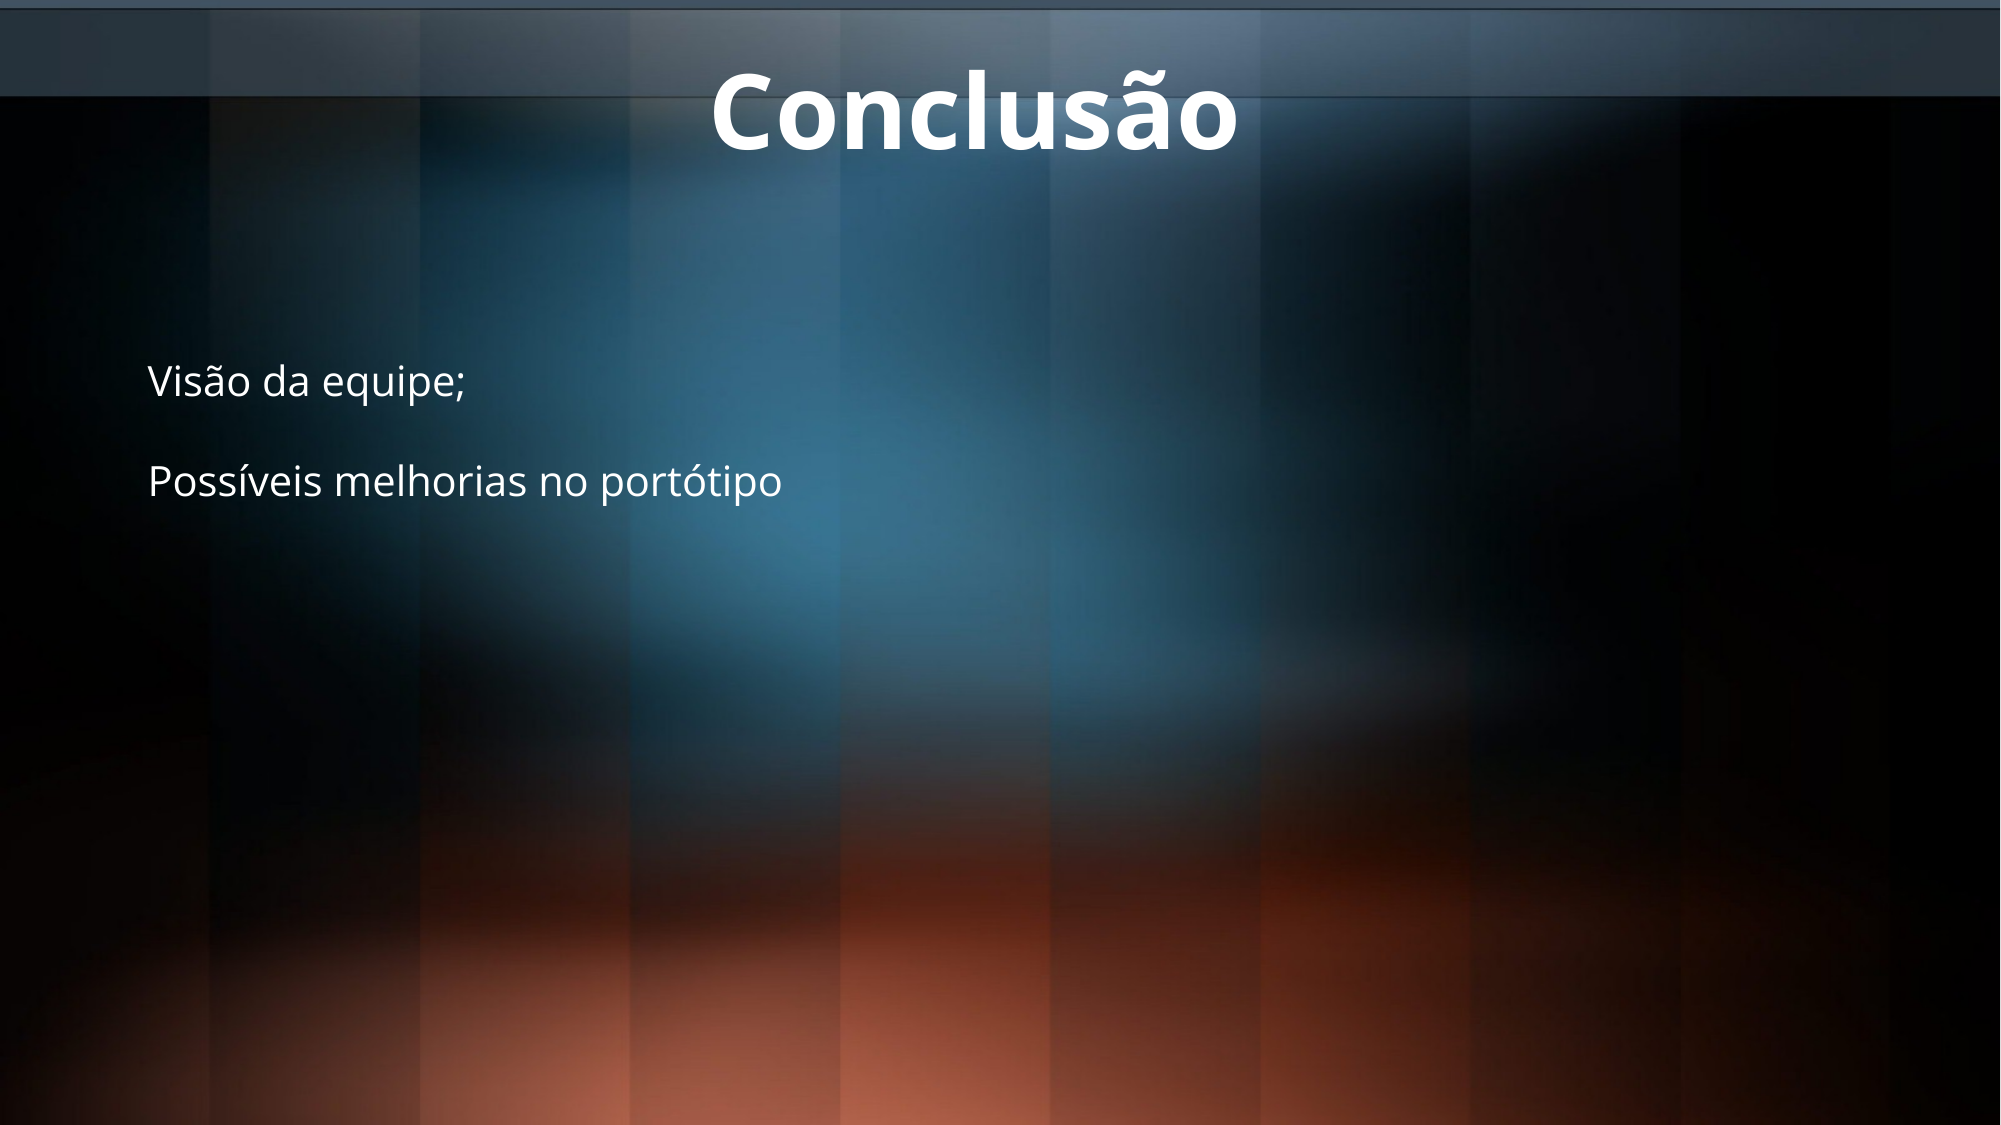

Conclusão
Visão da equipe;
Possíveis melhorias no portótipo